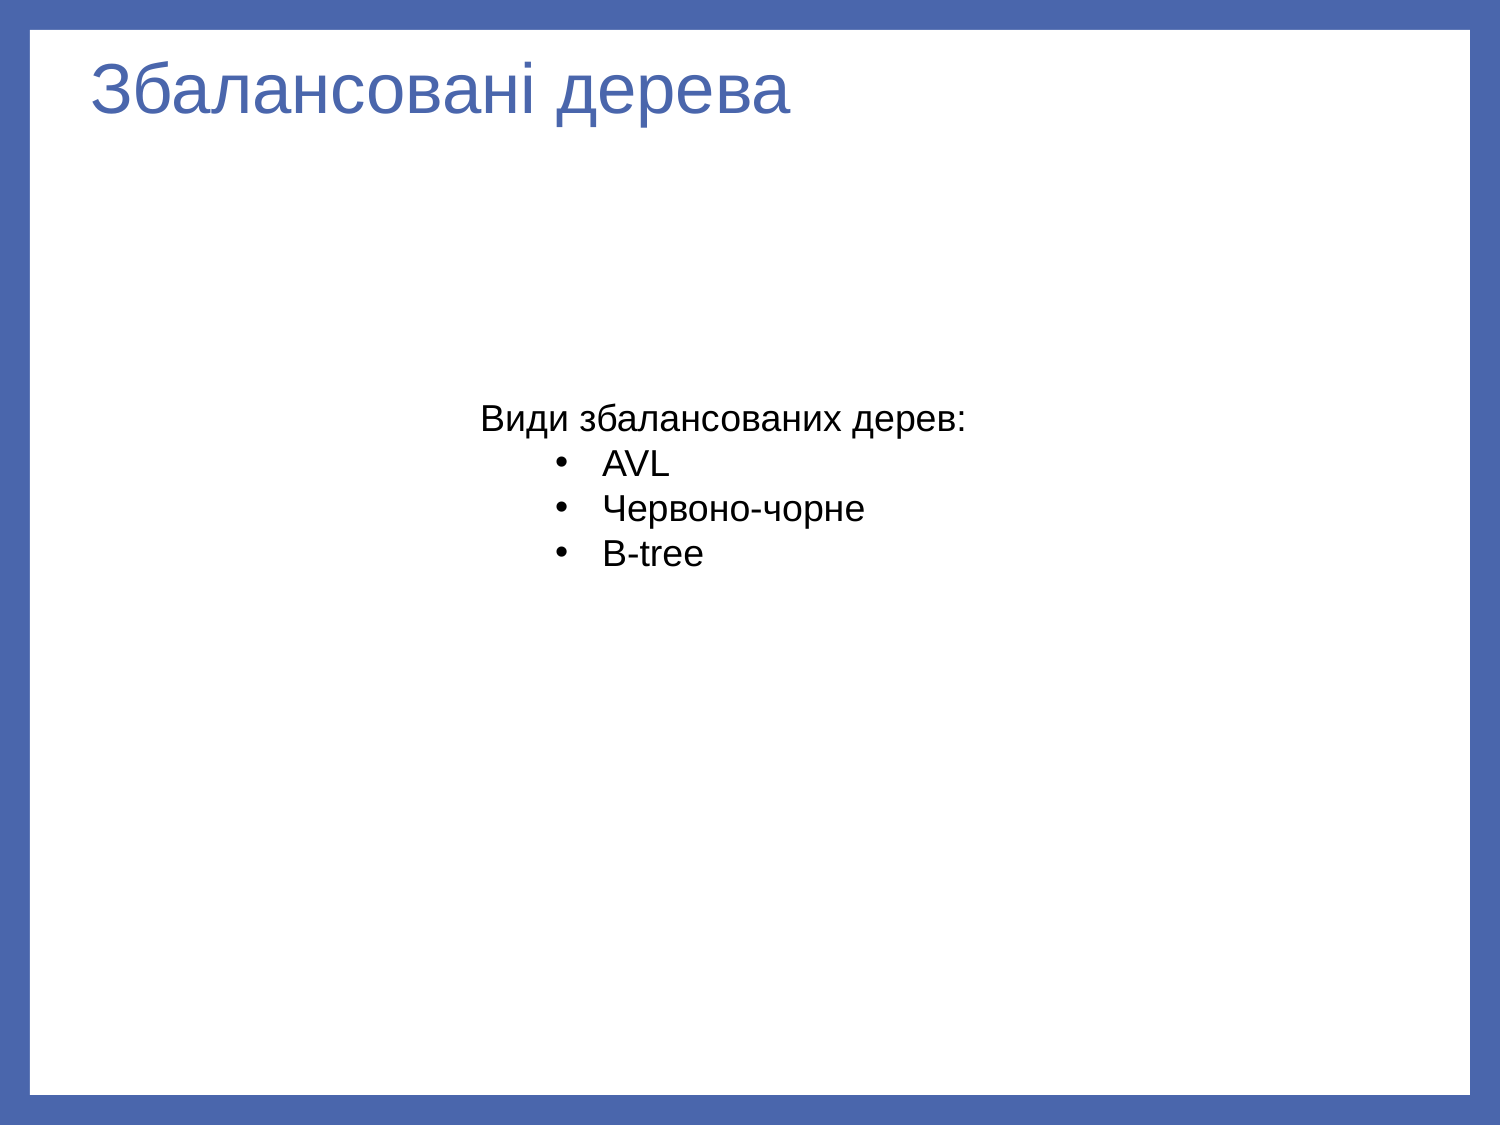

# Збалансовані дерева
Види збалансованих дерев:
AVL
Червоно-чорне
B-tree